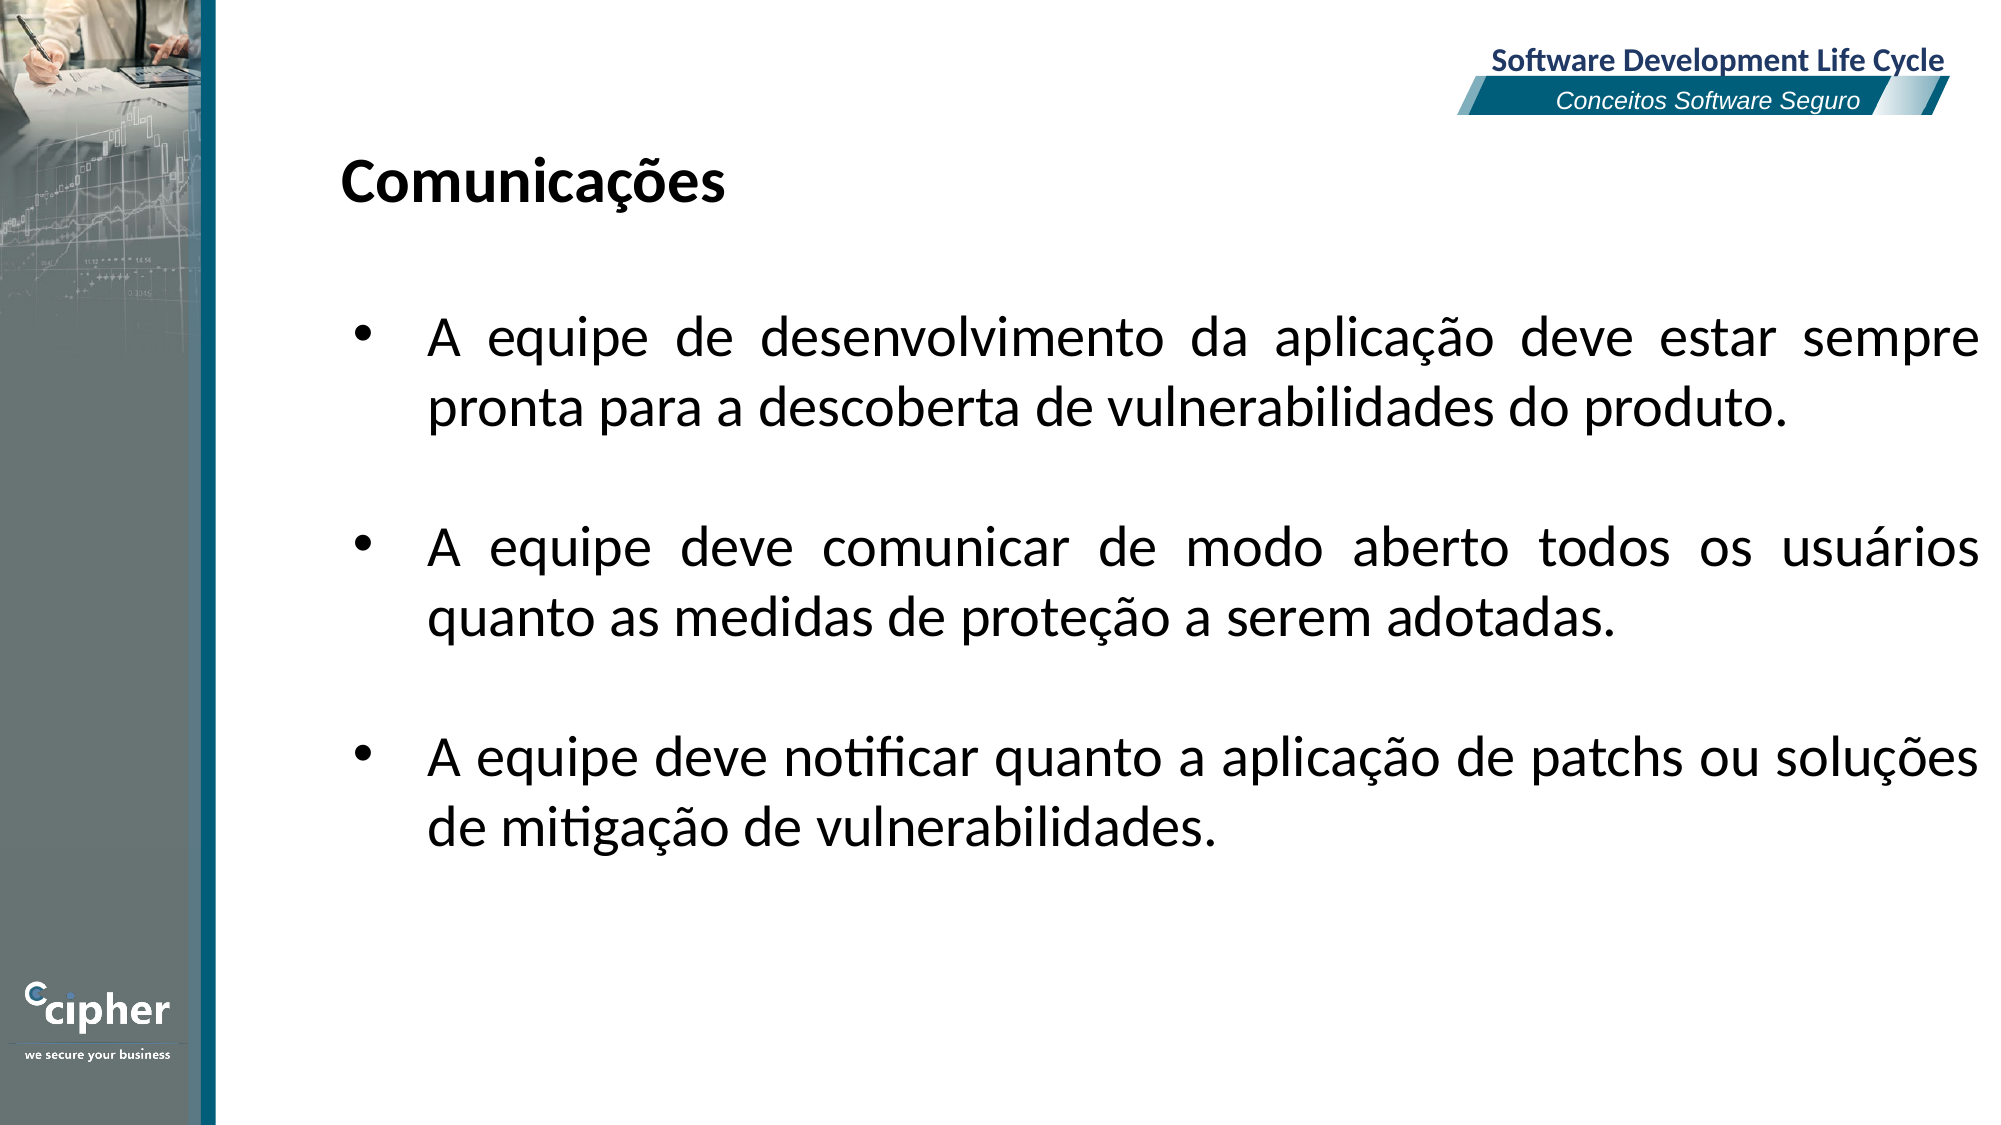

Software Development Life Cycle
Conceitos Software Seguro

Comunicações
A equipe de desenvolvimento da aplicação deve estar sempre pronta para a descoberta de vulnerabilidades do produto.

A equipe deve comunicar de modo aberto todos os usuários quanto as medidas de proteção a serem adotadas.

A equipe deve notificar quanto a aplicação de patchs ou soluções de mitigação de vulnerabilidades.